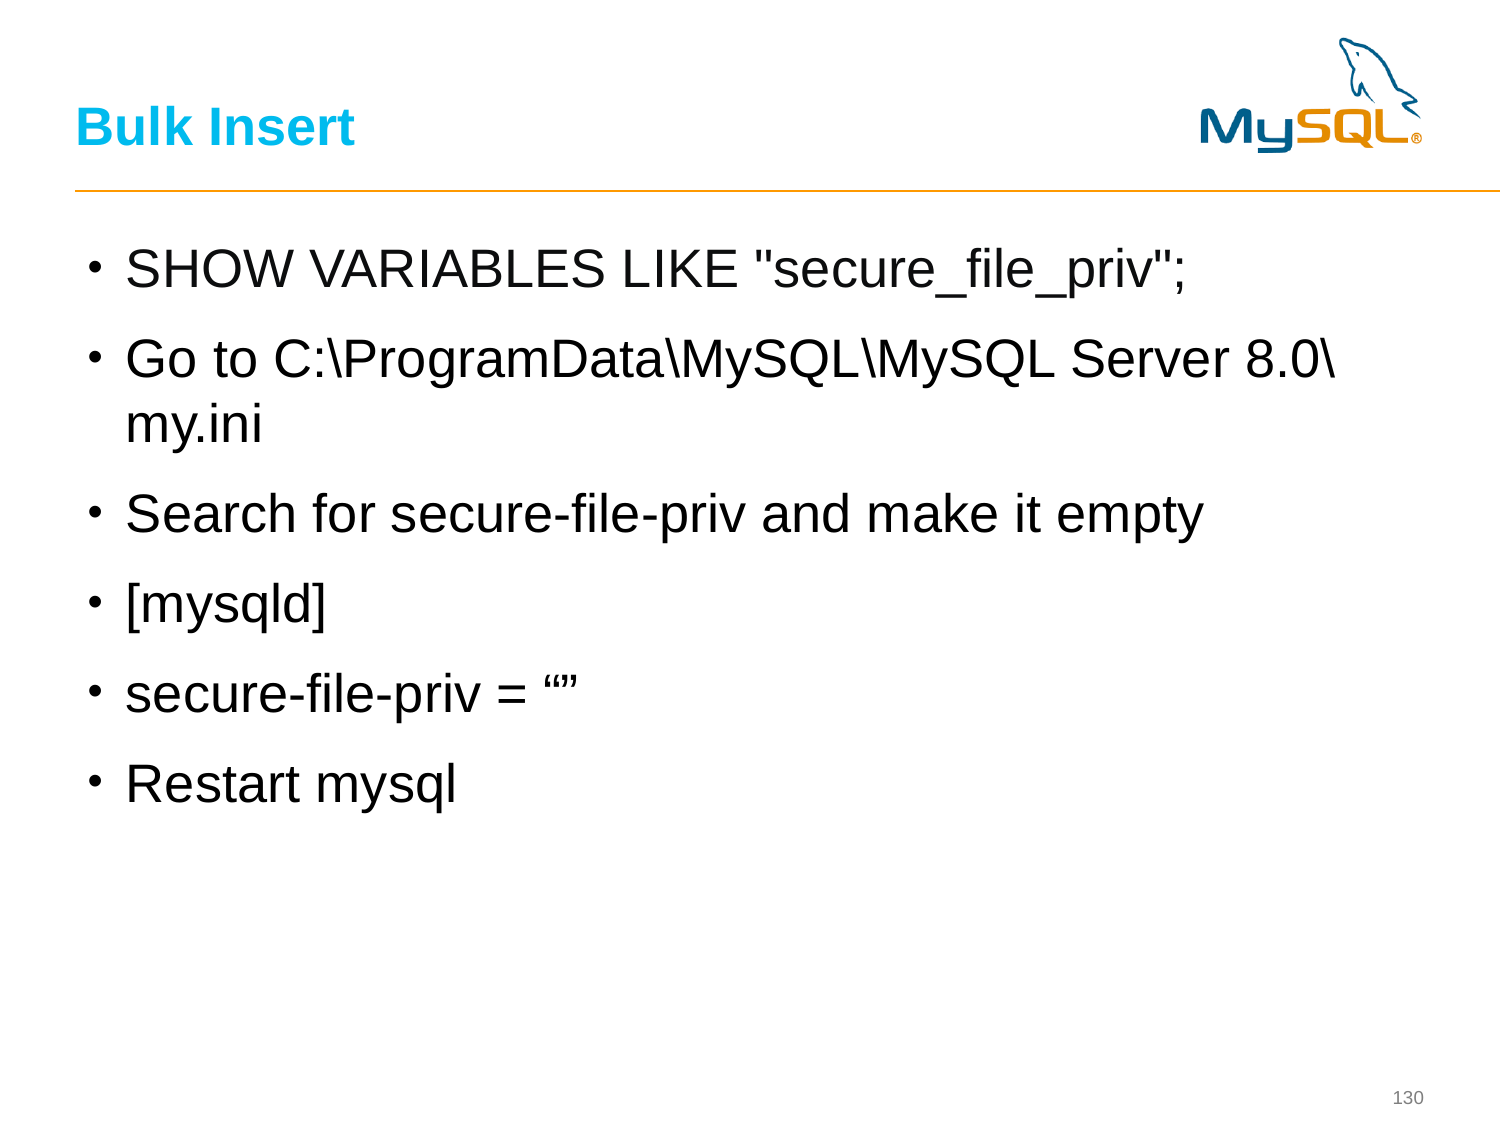

# Bulk Insert
SHOW VARIABLES LIKE "secure_file_priv";
Go to C:\ProgramData\MySQL\MySQL Server 8.0\my.ini
Search for secure-file-priv and make it empty
[mysqld]
secure-file-priv = “”
Restart mysql